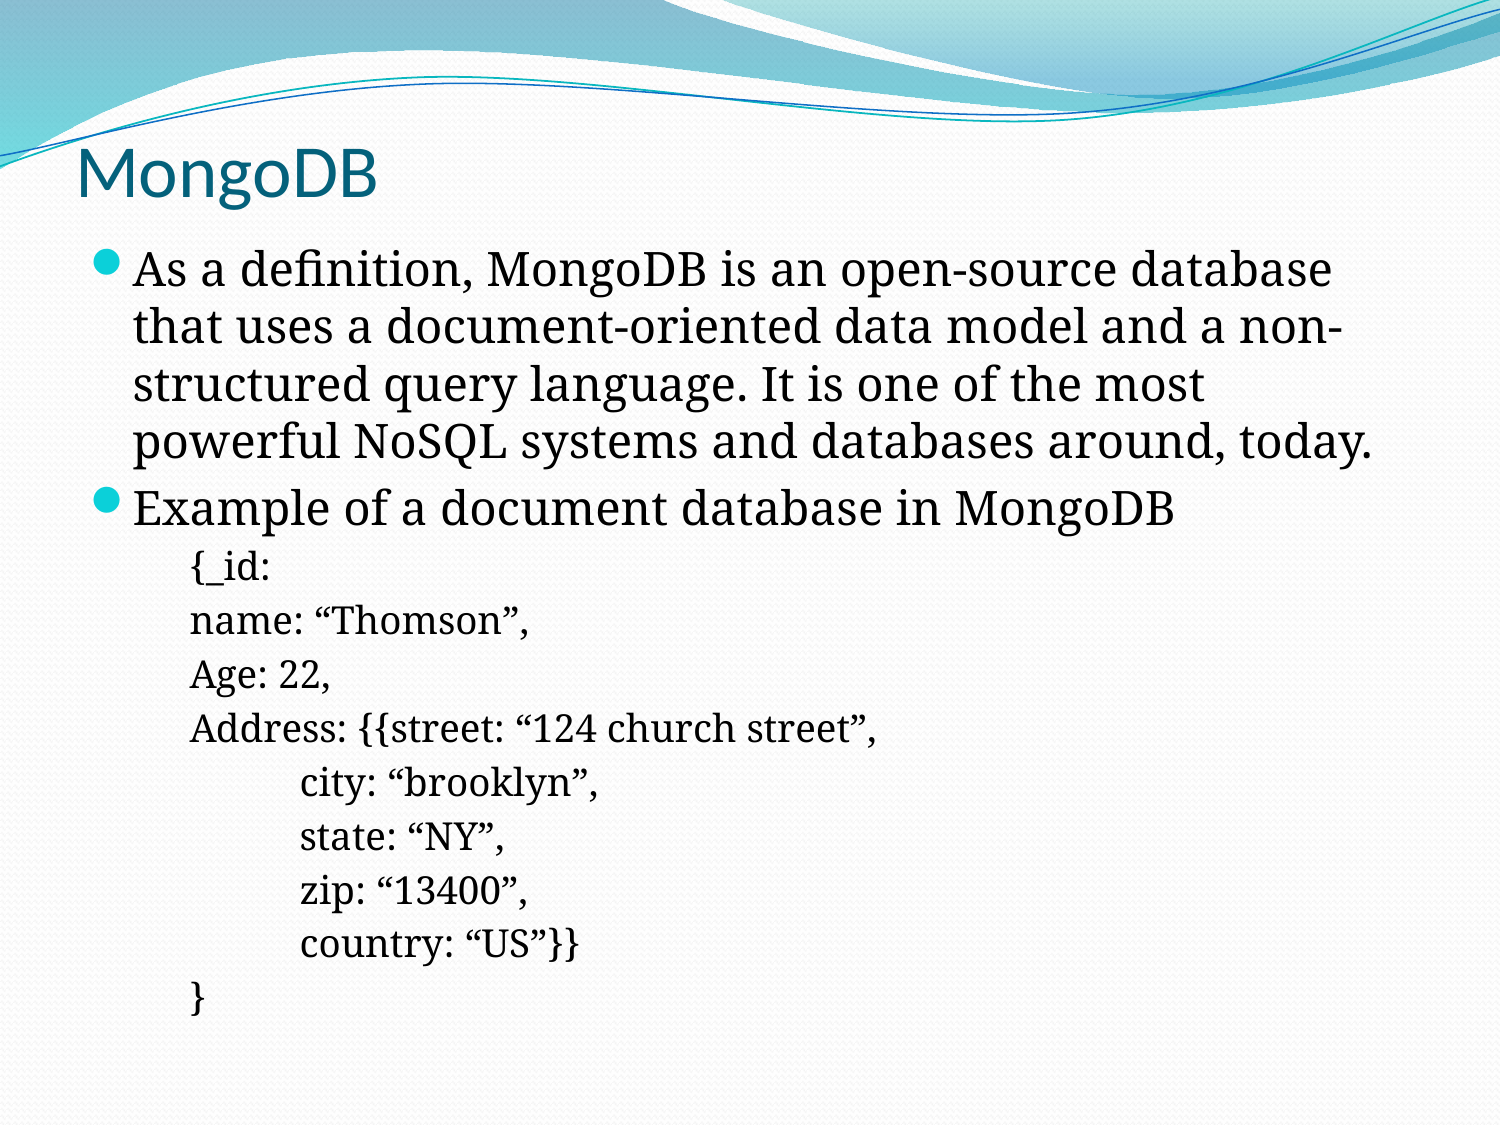

# MongoDB
As a definition, MongoDB is an open-source database that uses a document-oriented data model and a non-structured query language. It is one of the most powerful NoSQL systems and databases around, today.
Example of a document database in MongoDB
{_id:
name: “Thomson”,
Age: 22,
Address: {{street: “124 church street”,
           city: “brooklyn”,
           state: “NY”,
           zip: “13400”,
           country: “US”}}
}